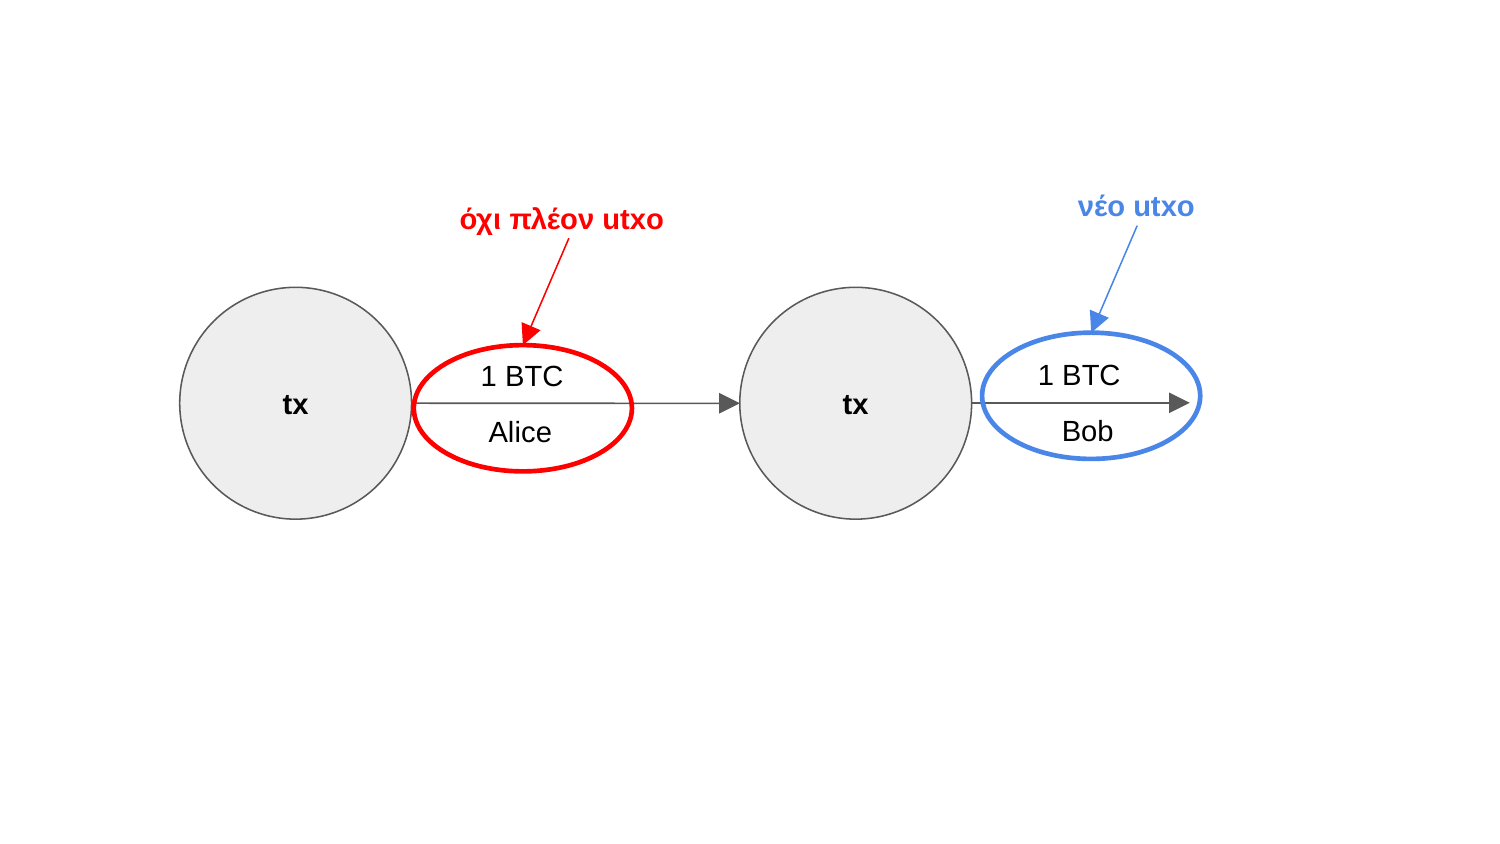

νέο utxo
όχι πλέον utxo
tx
tx

1 BTC
1 BTC

Bob
Alice